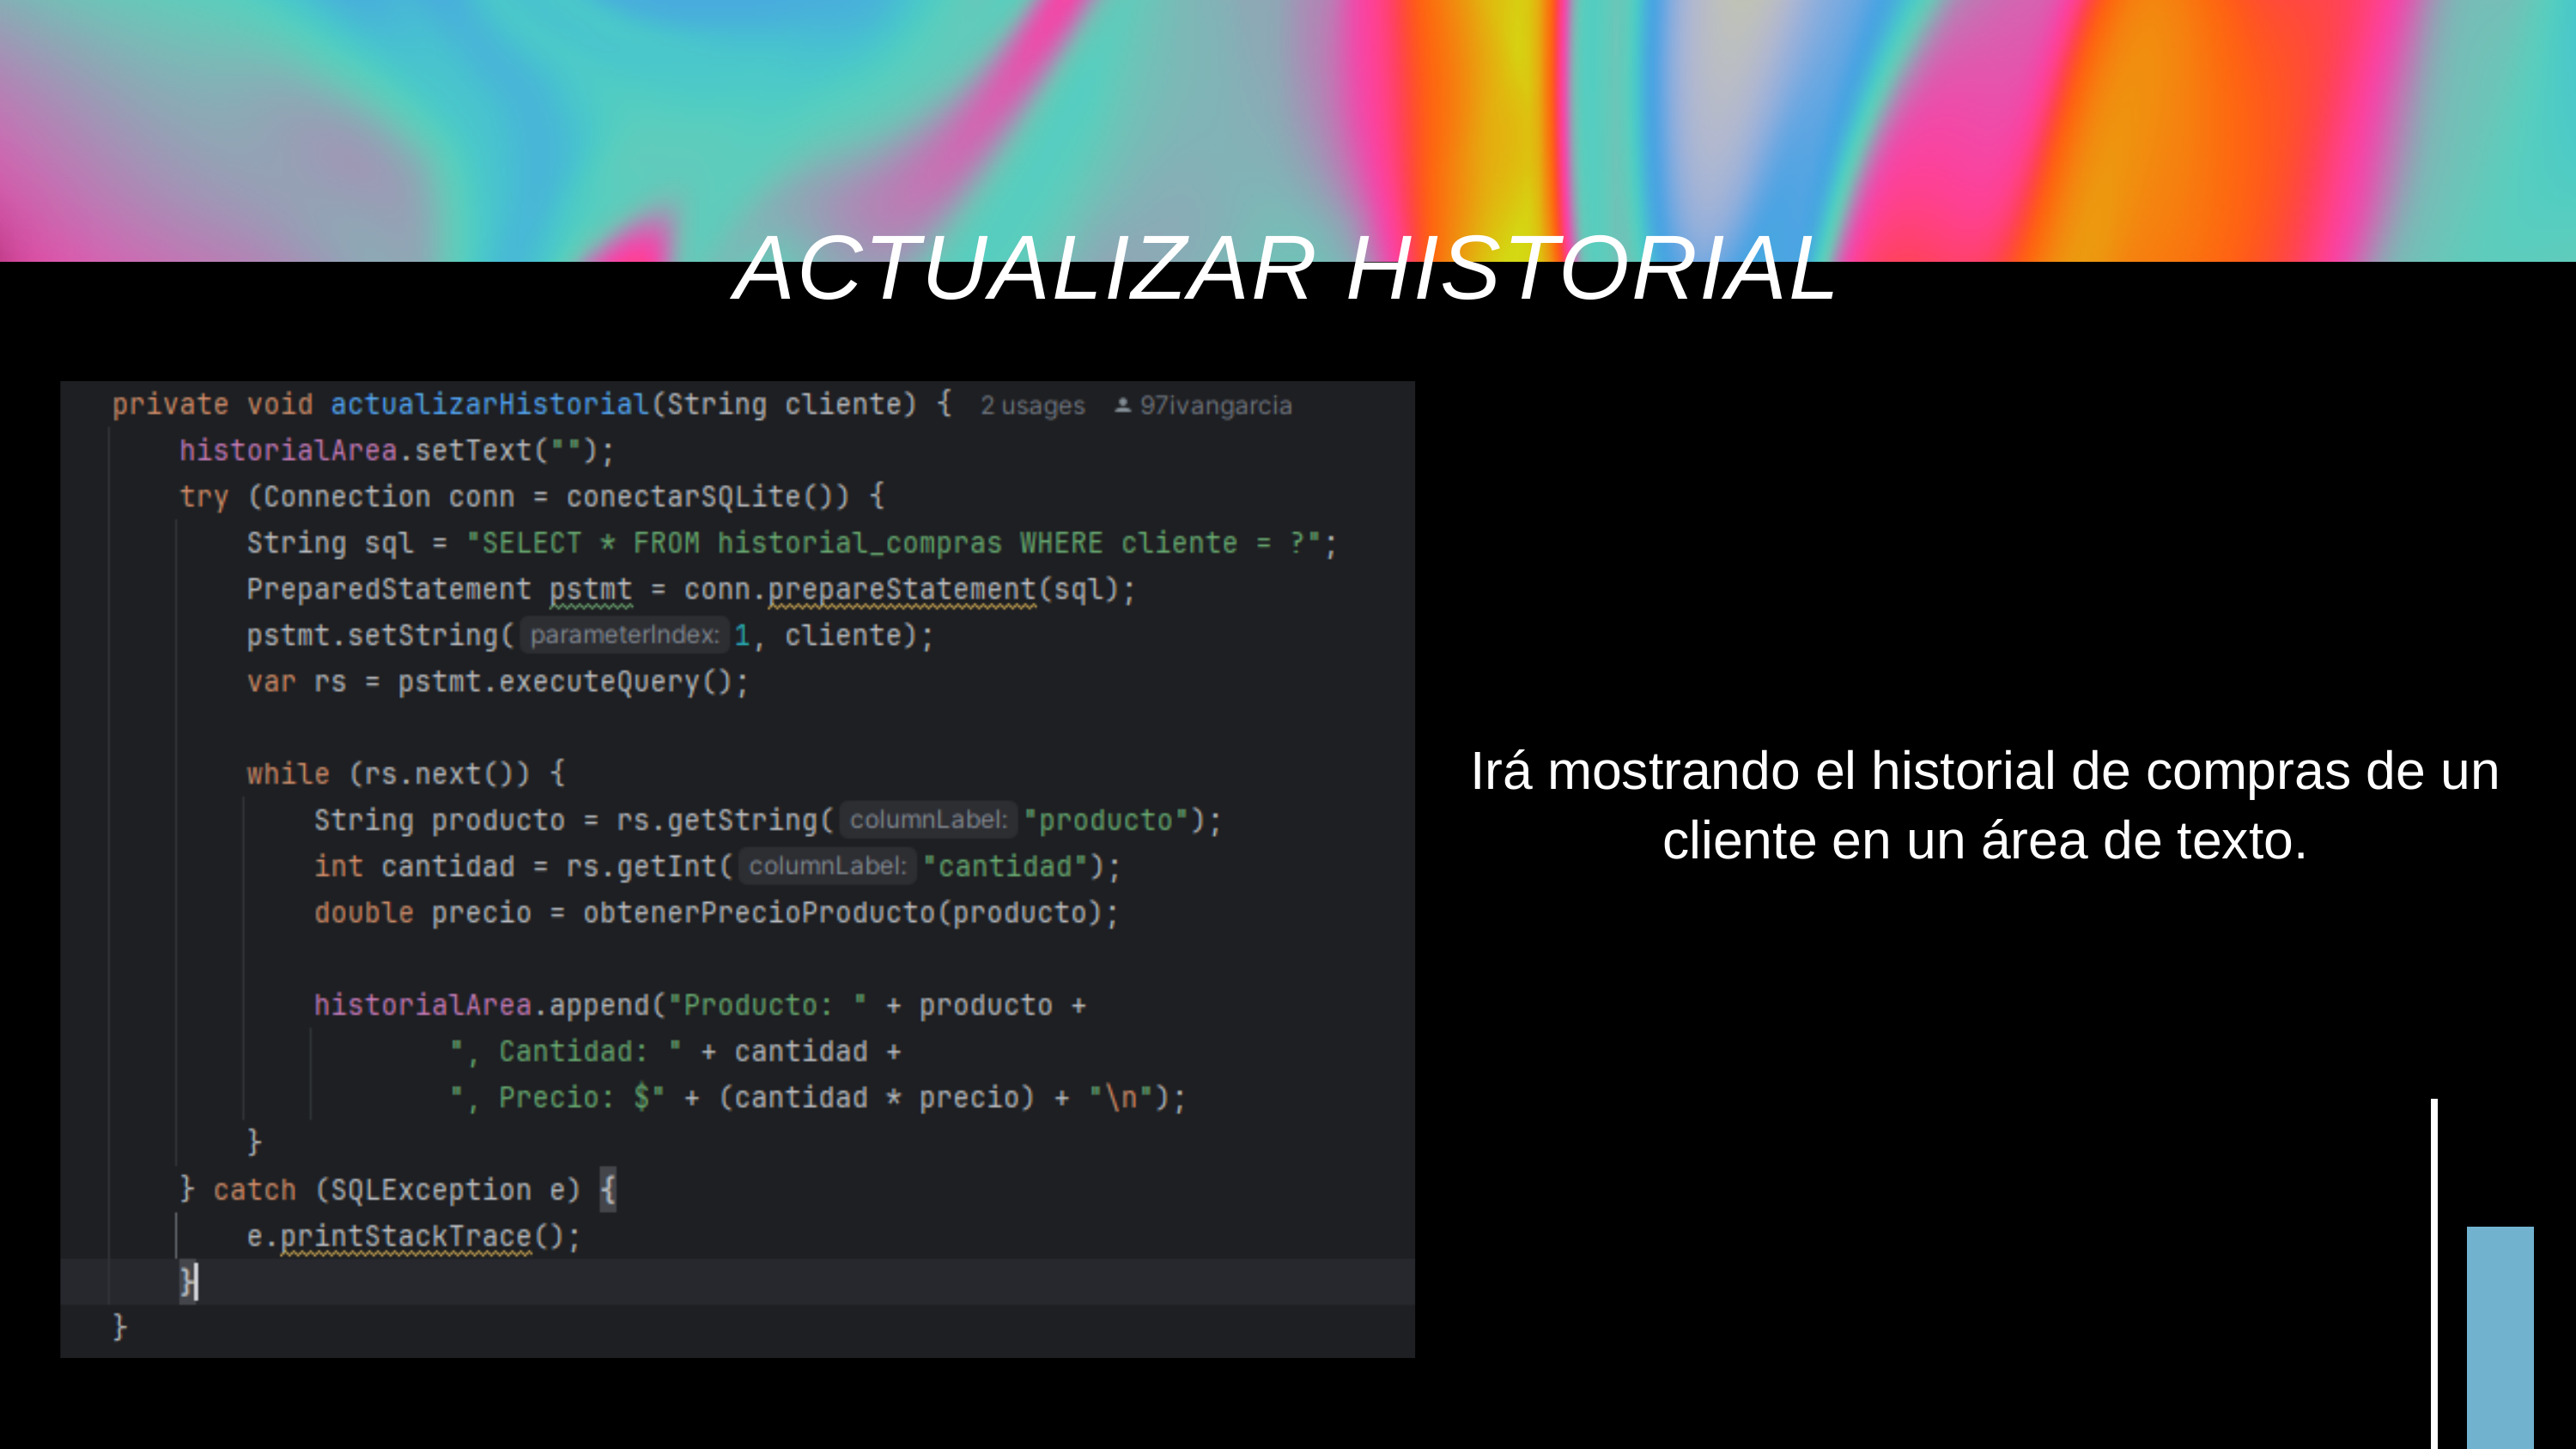

ACTUALIZAR HISTORIAL

Irá mostrando el historial de compras de un cliente en un área de texto.